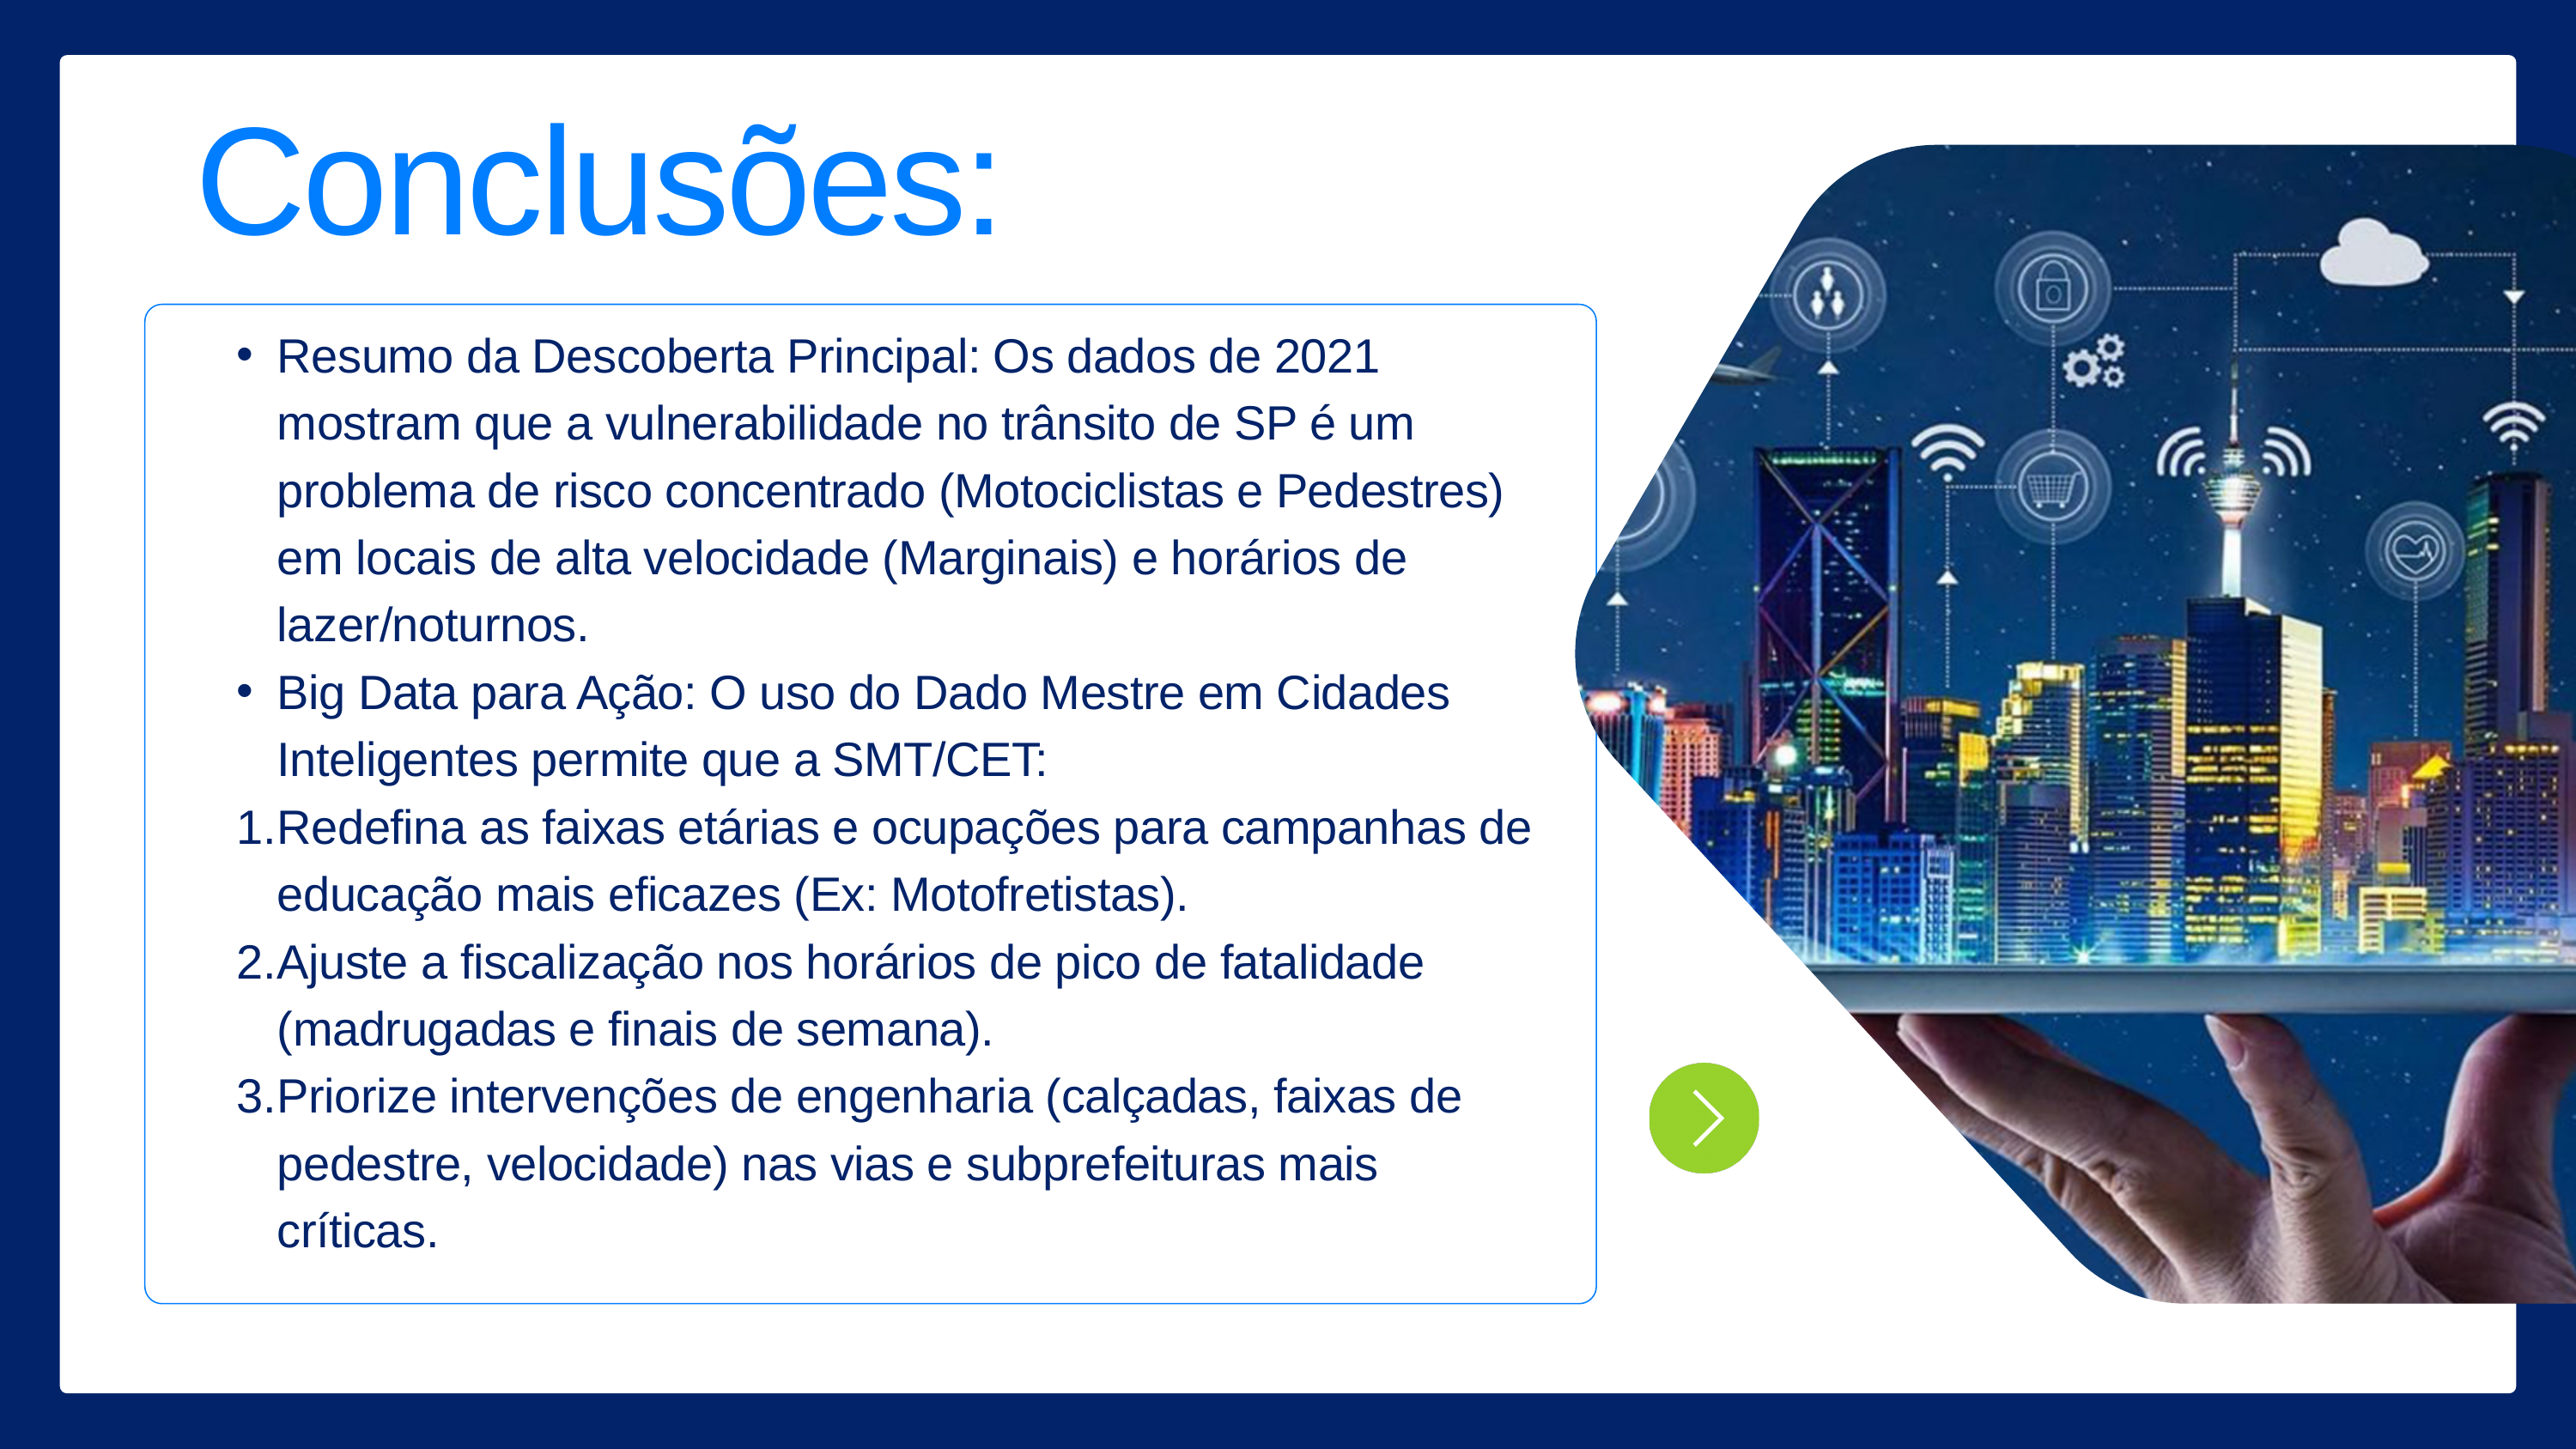

Conclusões:

Resumo da Descoberta Principal: Os dados de 2021 mostram que a vulnerabilidade no trânsito de SP é um problema de risco concentrado (Motociclistas e Pedestres) em locais de alta velocidade (Marginais) e horários de lazer/noturnos.
Big Data para Ação: O uso do Dado Mestre em Cidades Inteligentes permite que a SMT/CET:
Redefina as faixas etárias e ocupações para campanhas de educação mais eficazes (Ex: Motofretistas).
Ajuste a fiscalização nos horários de pico de fatalidade (madrugadas e finais de semana).
Priorize intervenções de engenharia (calçadas, faixas de pedestre, velocidade) nas vias e subprefeituras mais críticas.